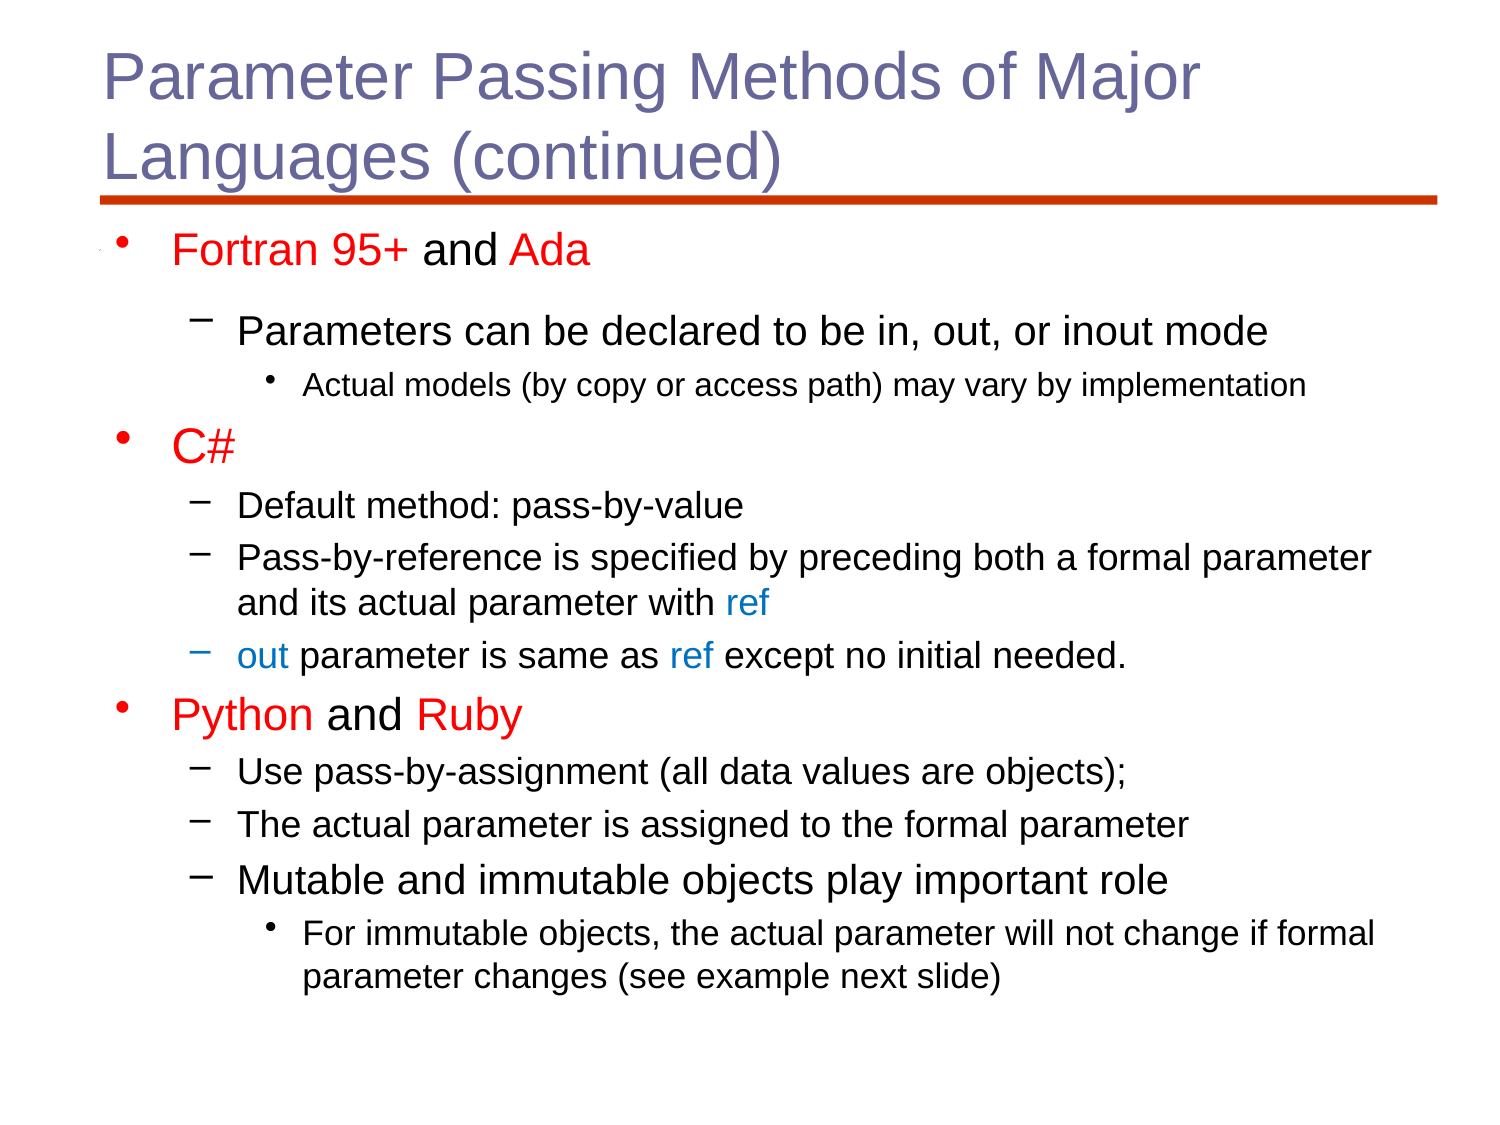

# Parameter Passing Methods of Major Languages (continued)
Fortran 95+ and Ada
Parameters can be declared to be in, out, or inout mode
Actual models (by copy or access path) may vary by implementation
C#
Default method: pass-by-value
Pass-by-reference is specified by preceding both a formal parameter and its actual parameter with ref
out parameter is same as ref except no initial needed.
Python and Ruby
Use pass-by-assignment (all data values are objects);
The actual parameter is assigned to the formal parameter
Mutable and immutable objects play important role
For immutable objects, the actual parameter will not change if formal parameter changes (see example next slide)